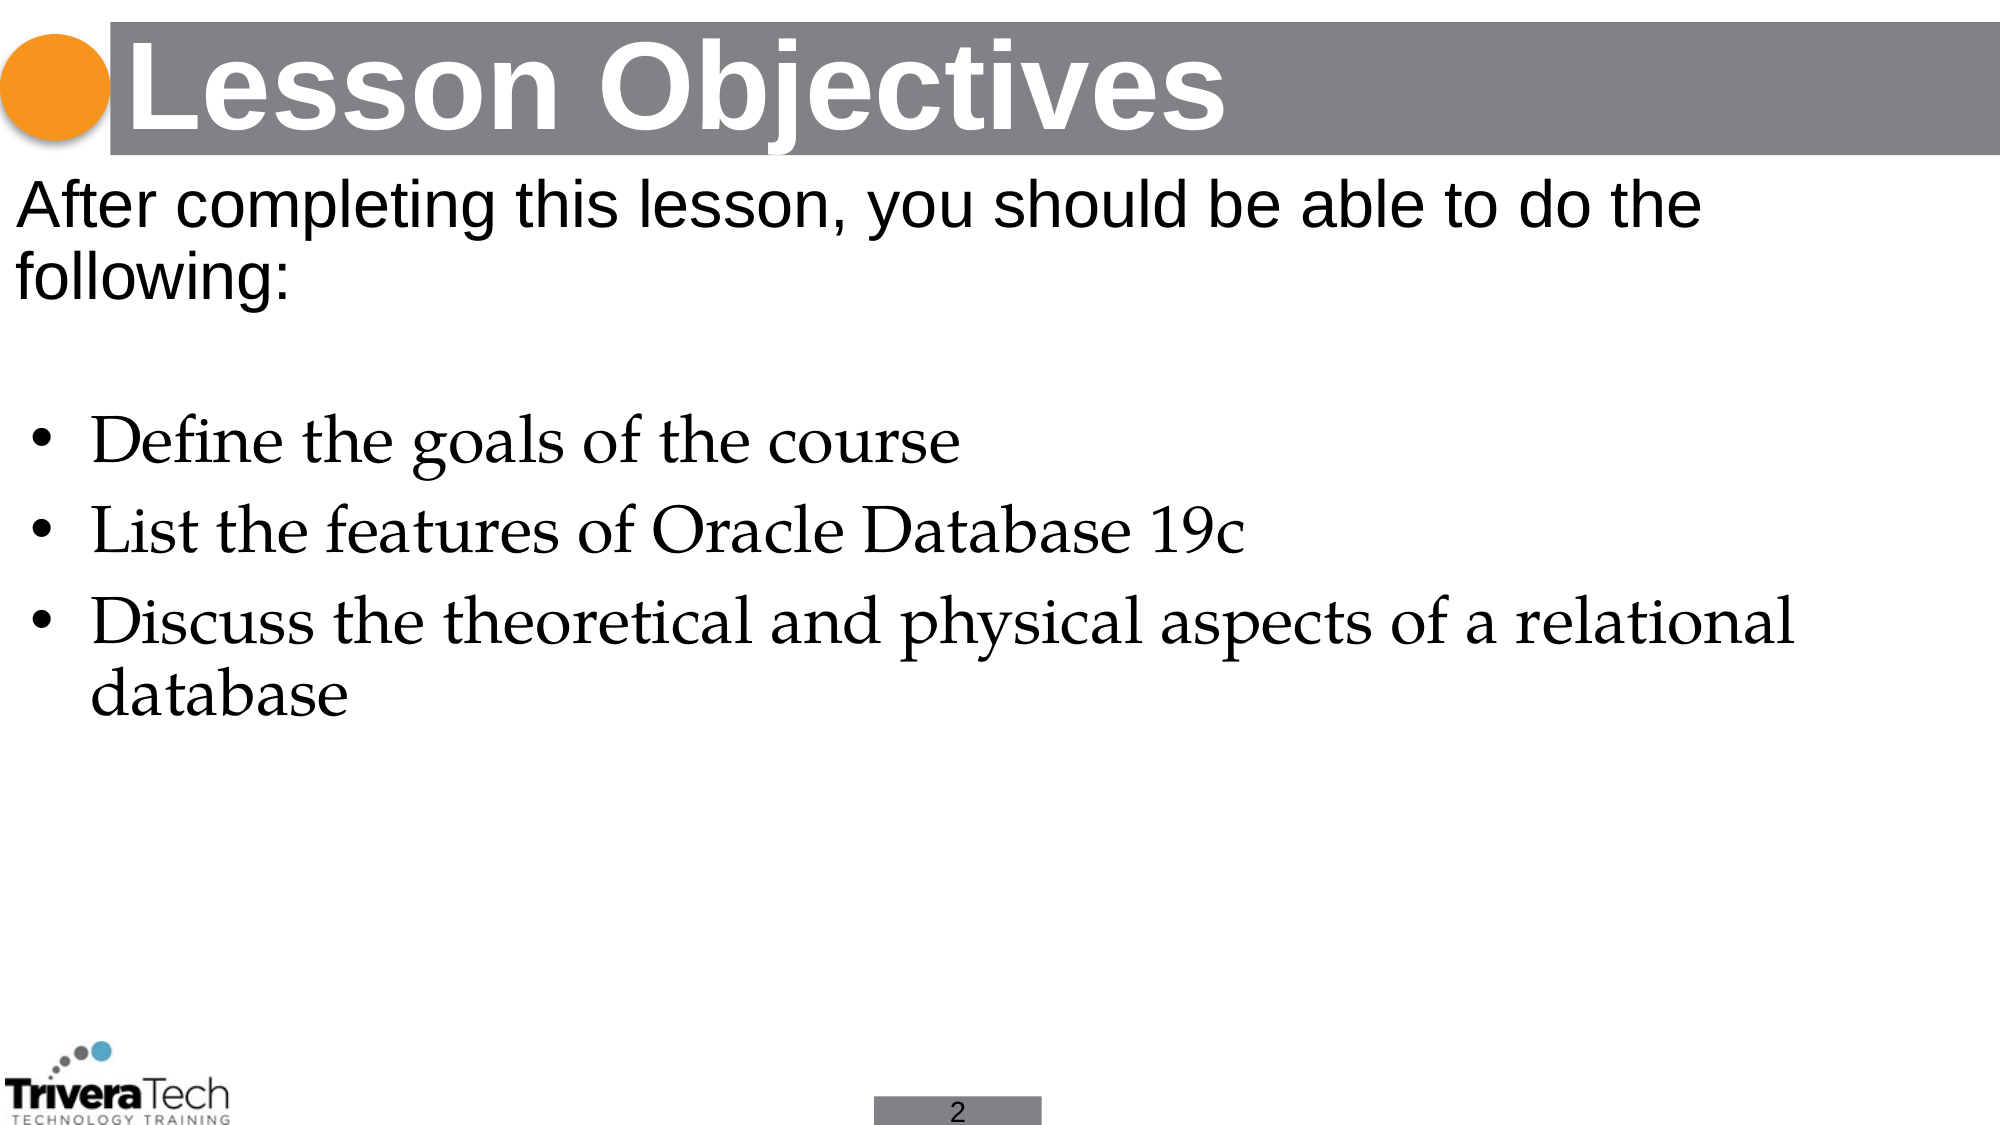

# Lesson Objectives
After completing this lesson, you should be able to do the following:

Define the goals of the course
List the features of Oracle Database 19c
Discuss the theoretical and physical aspects of a relational database

2